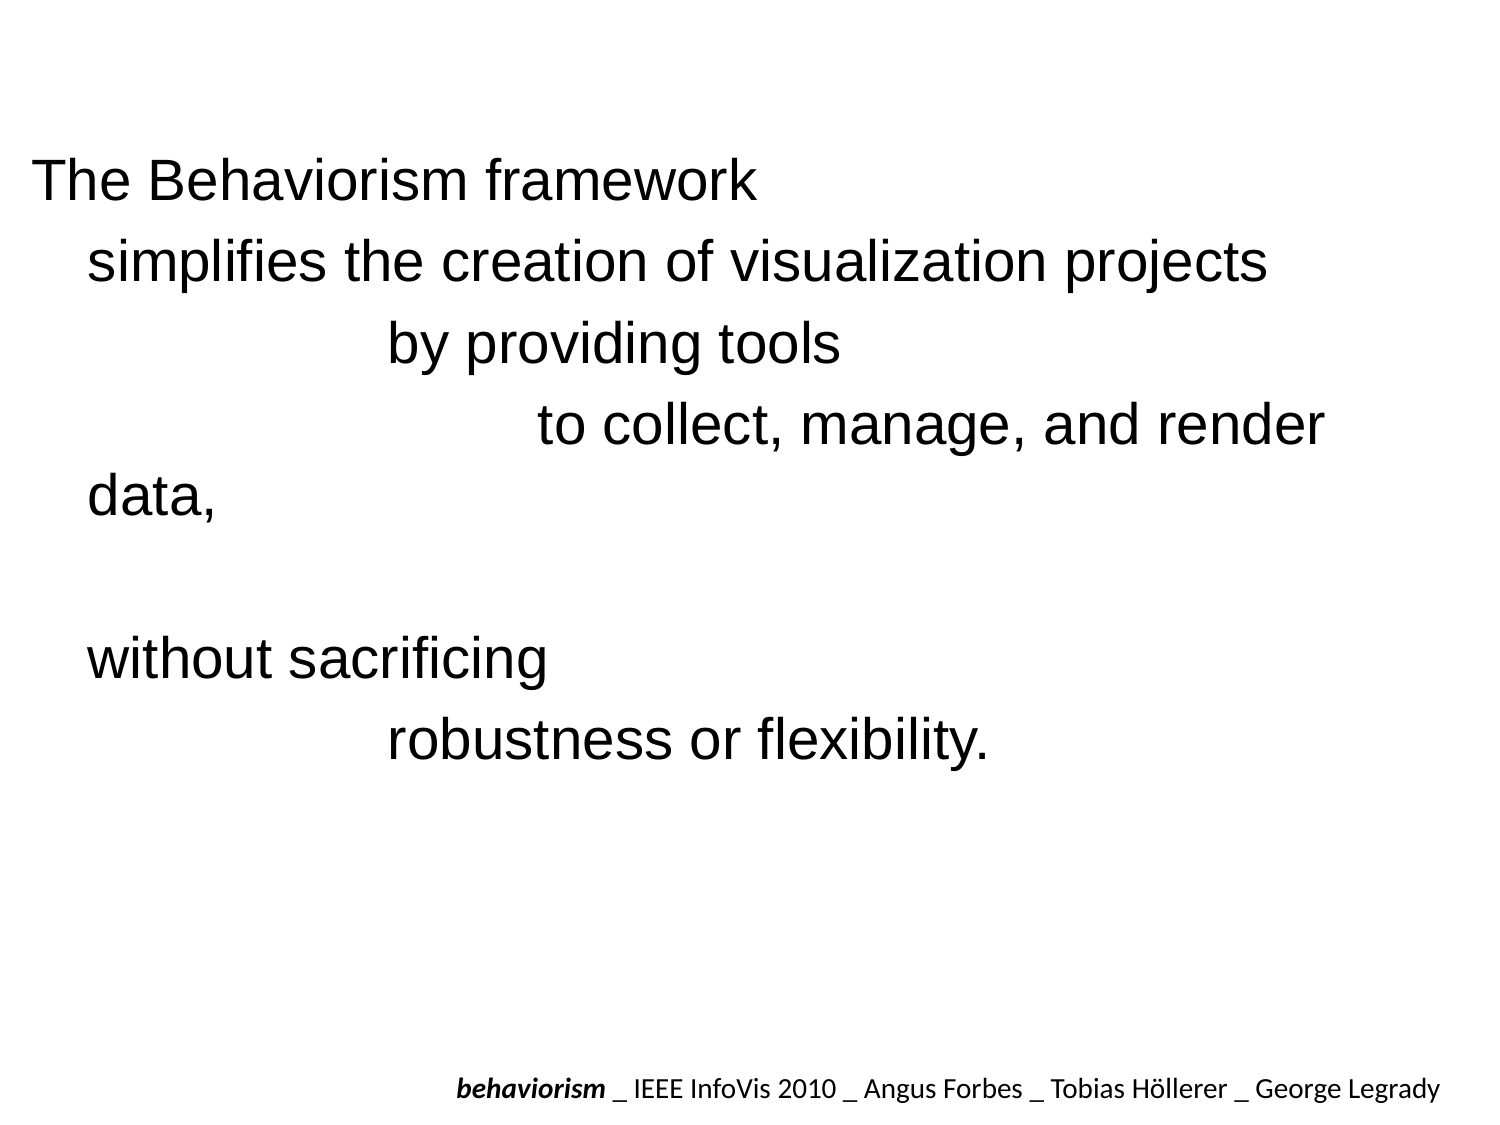

#
The Behaviorism framework
	simplifies the creation of visualization projects
			by providing tools
				to collect, manage, and render data,

	without sacrificing
			robustness or flexibility.